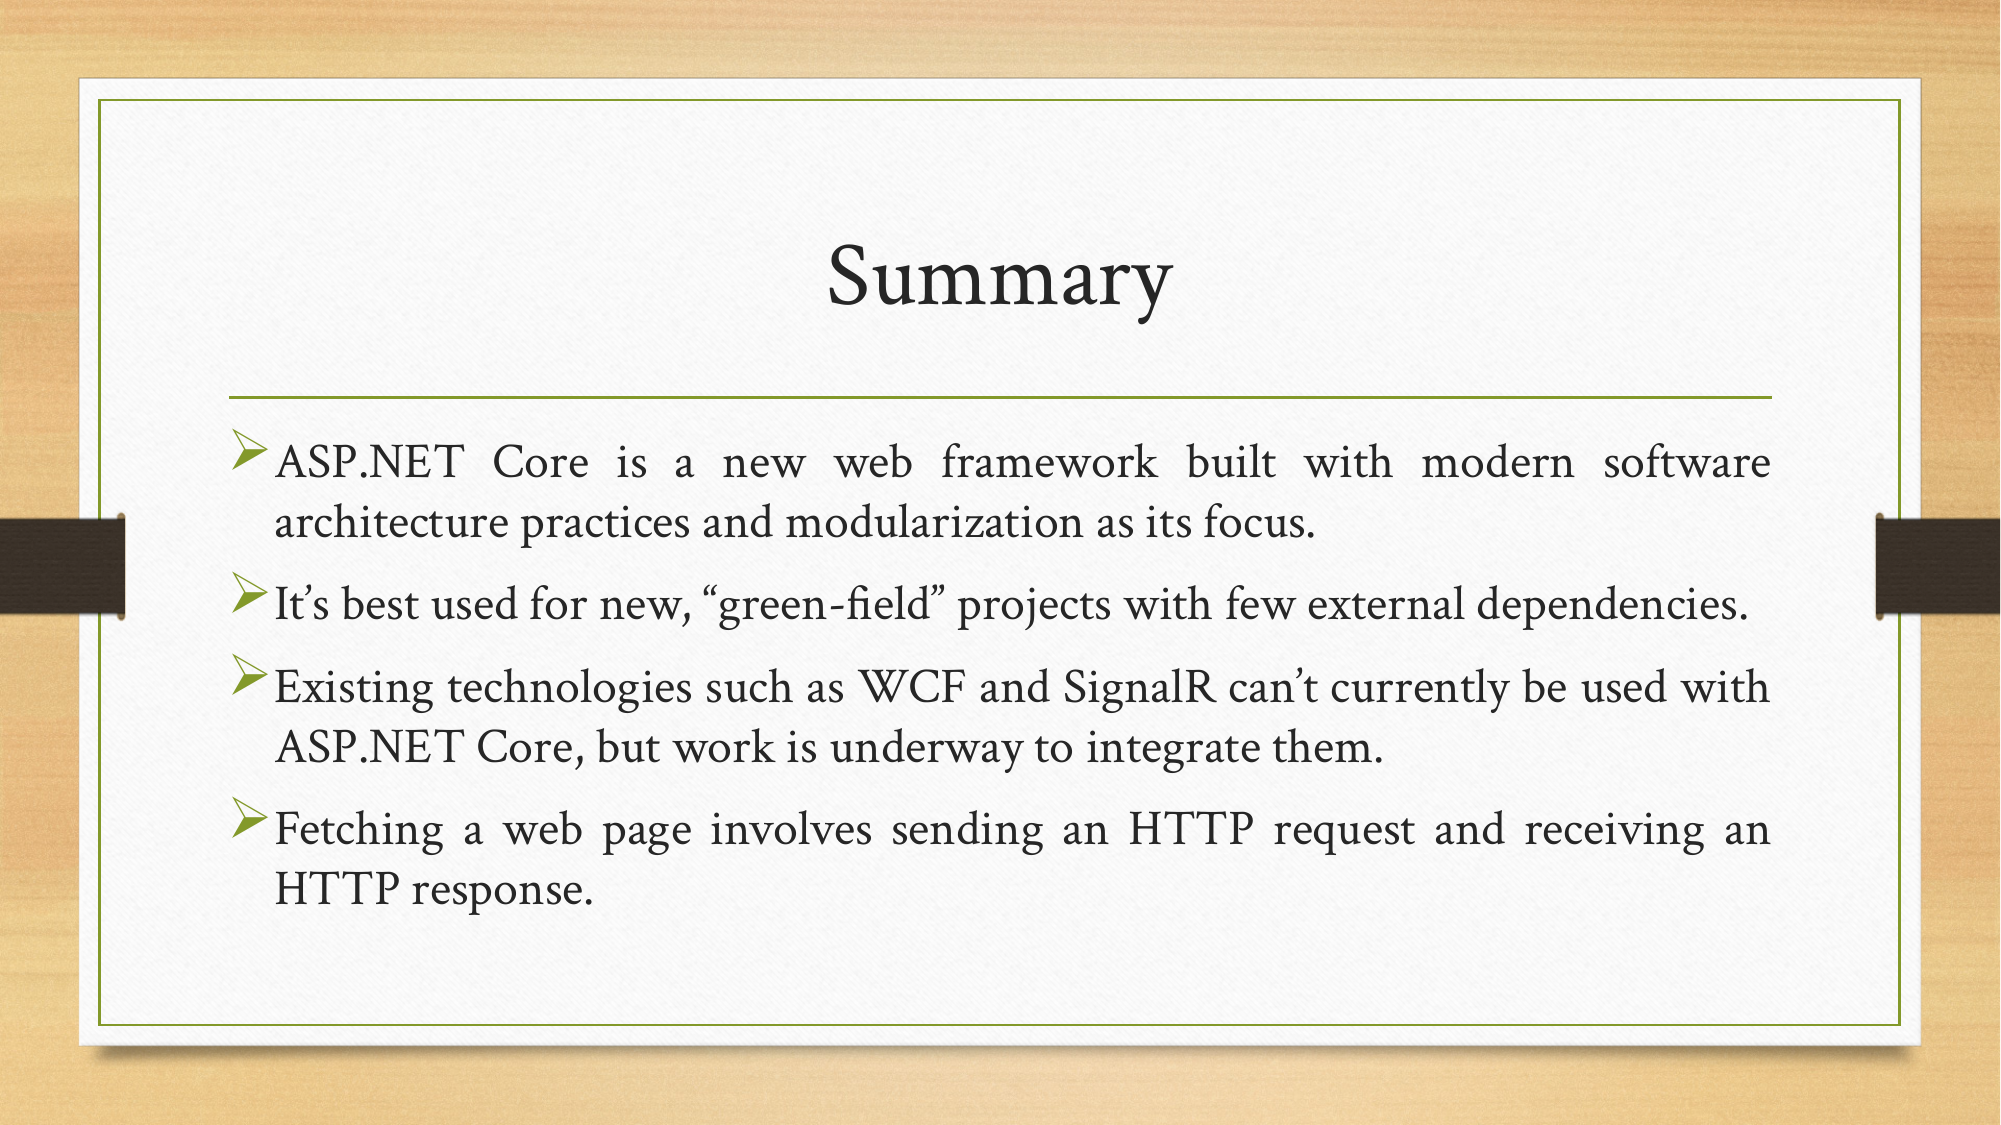

# Summary
ASP.NET Core is a new web framework built with modern software architecture practices and modularization as its focus.
It’s best used for new, “green-field” projects with few external dependencies.
Existing technologies such as WCF and SignalR can’t currently be used with ASP.NET Core, but work is underway to integrate them.
Fetching a web page involves sending an HTTP request and receiving an HTTP response.